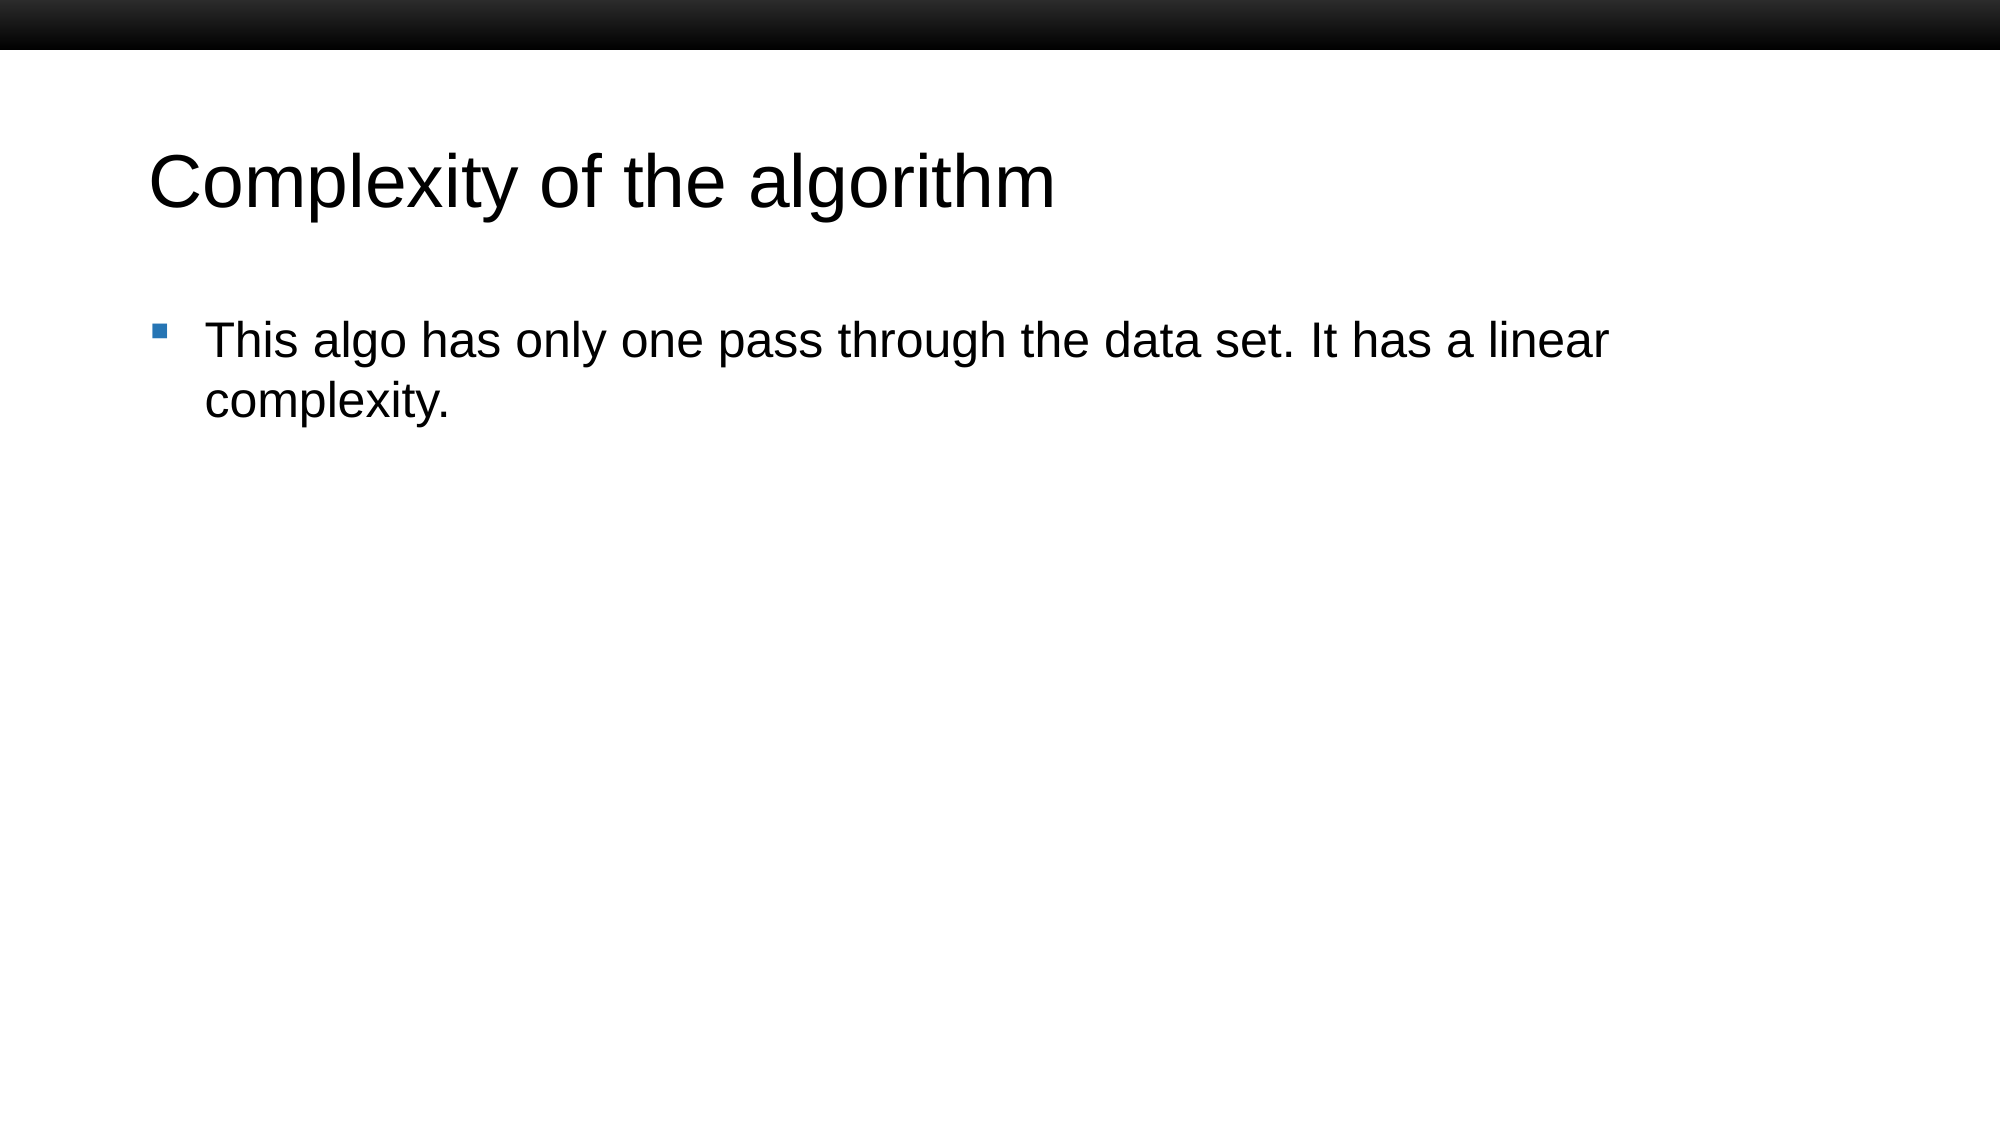

# Complexity of the algorithm
This algo has only one pass through the data set. It has a linear complexity.